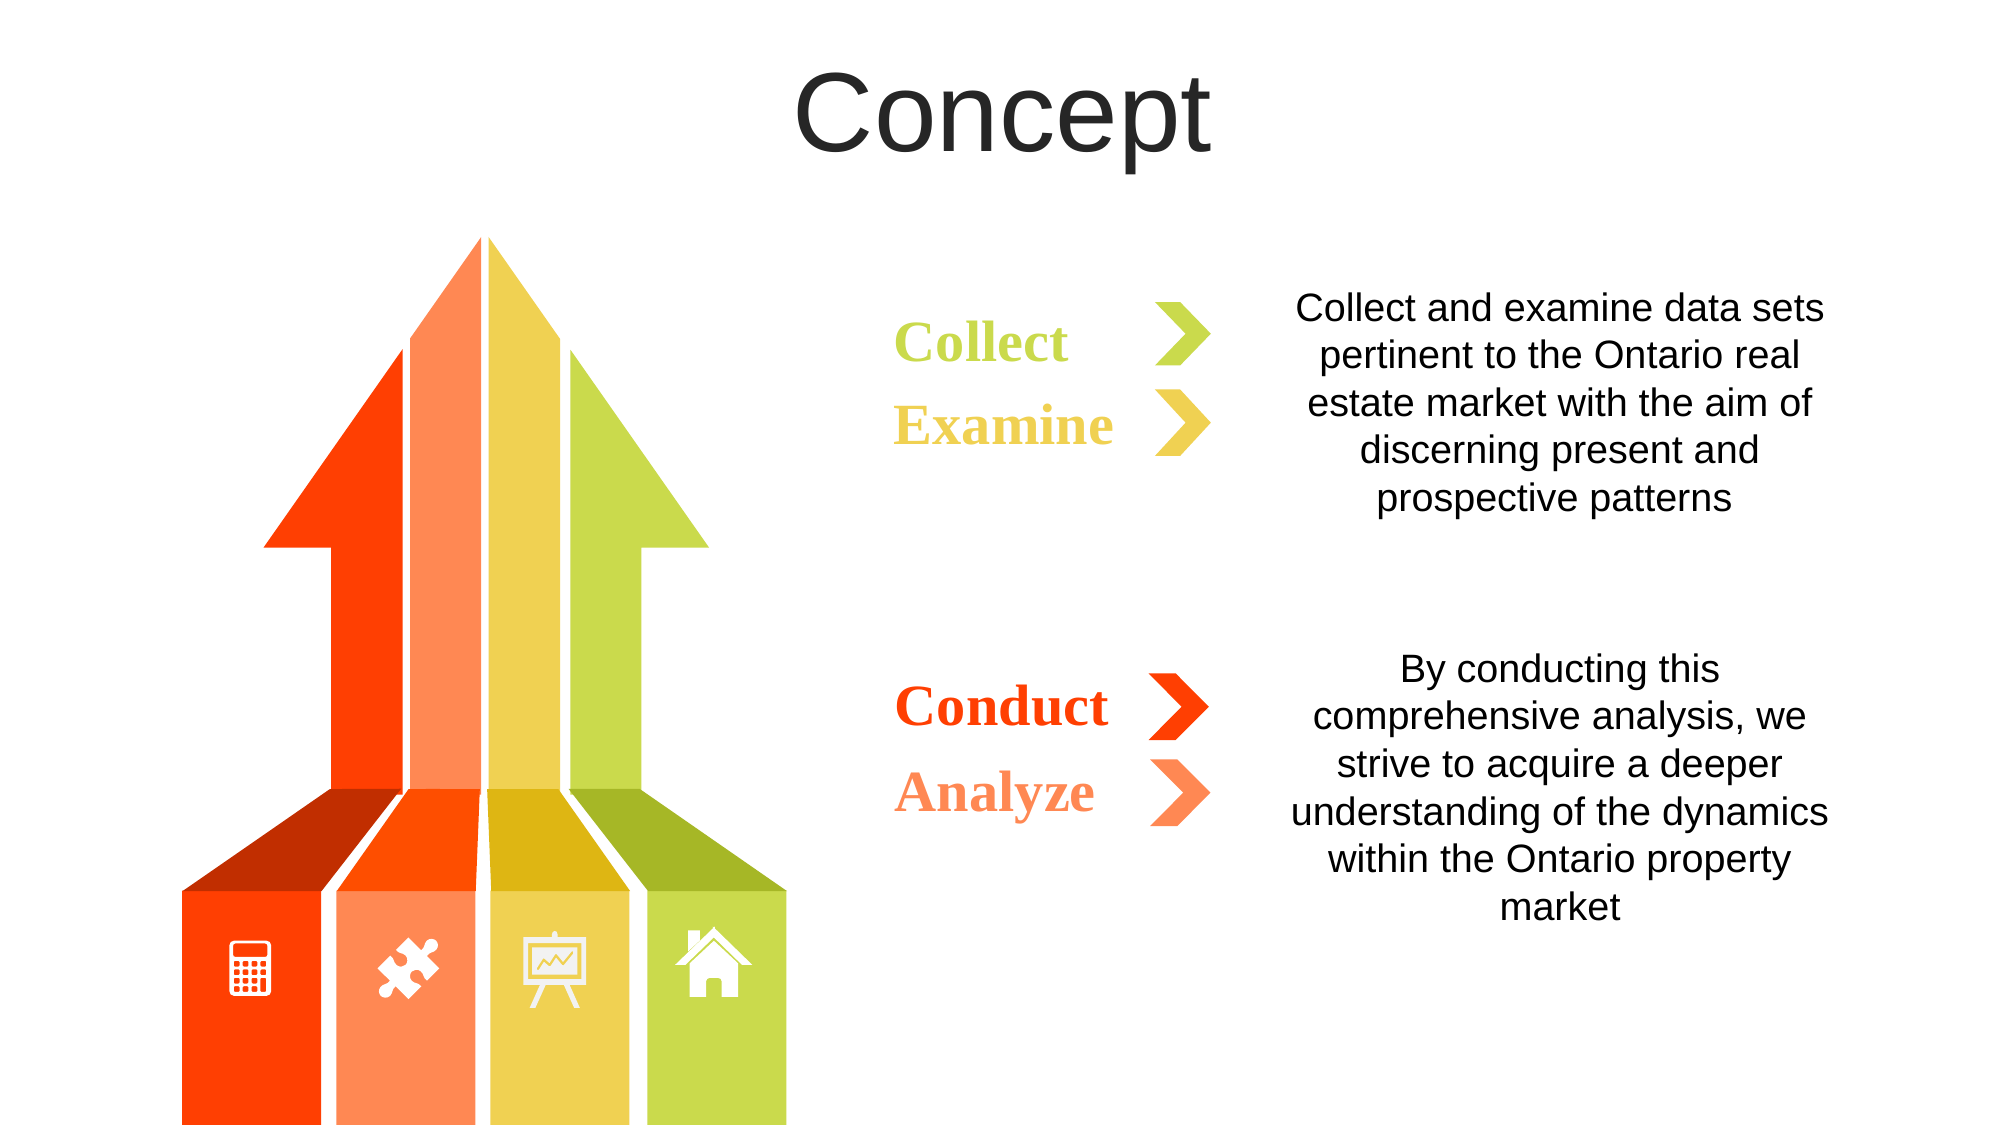

Concept
Collect and examine data sets pertinent to the Ontario real estate market with the aim of discerning present and prospective patterns
Collect

Examine

By conducting this comprehensive analysis, we strive to acquire a deeper understanding of the dynamics within the Ontario property market
Conduct

Analyze